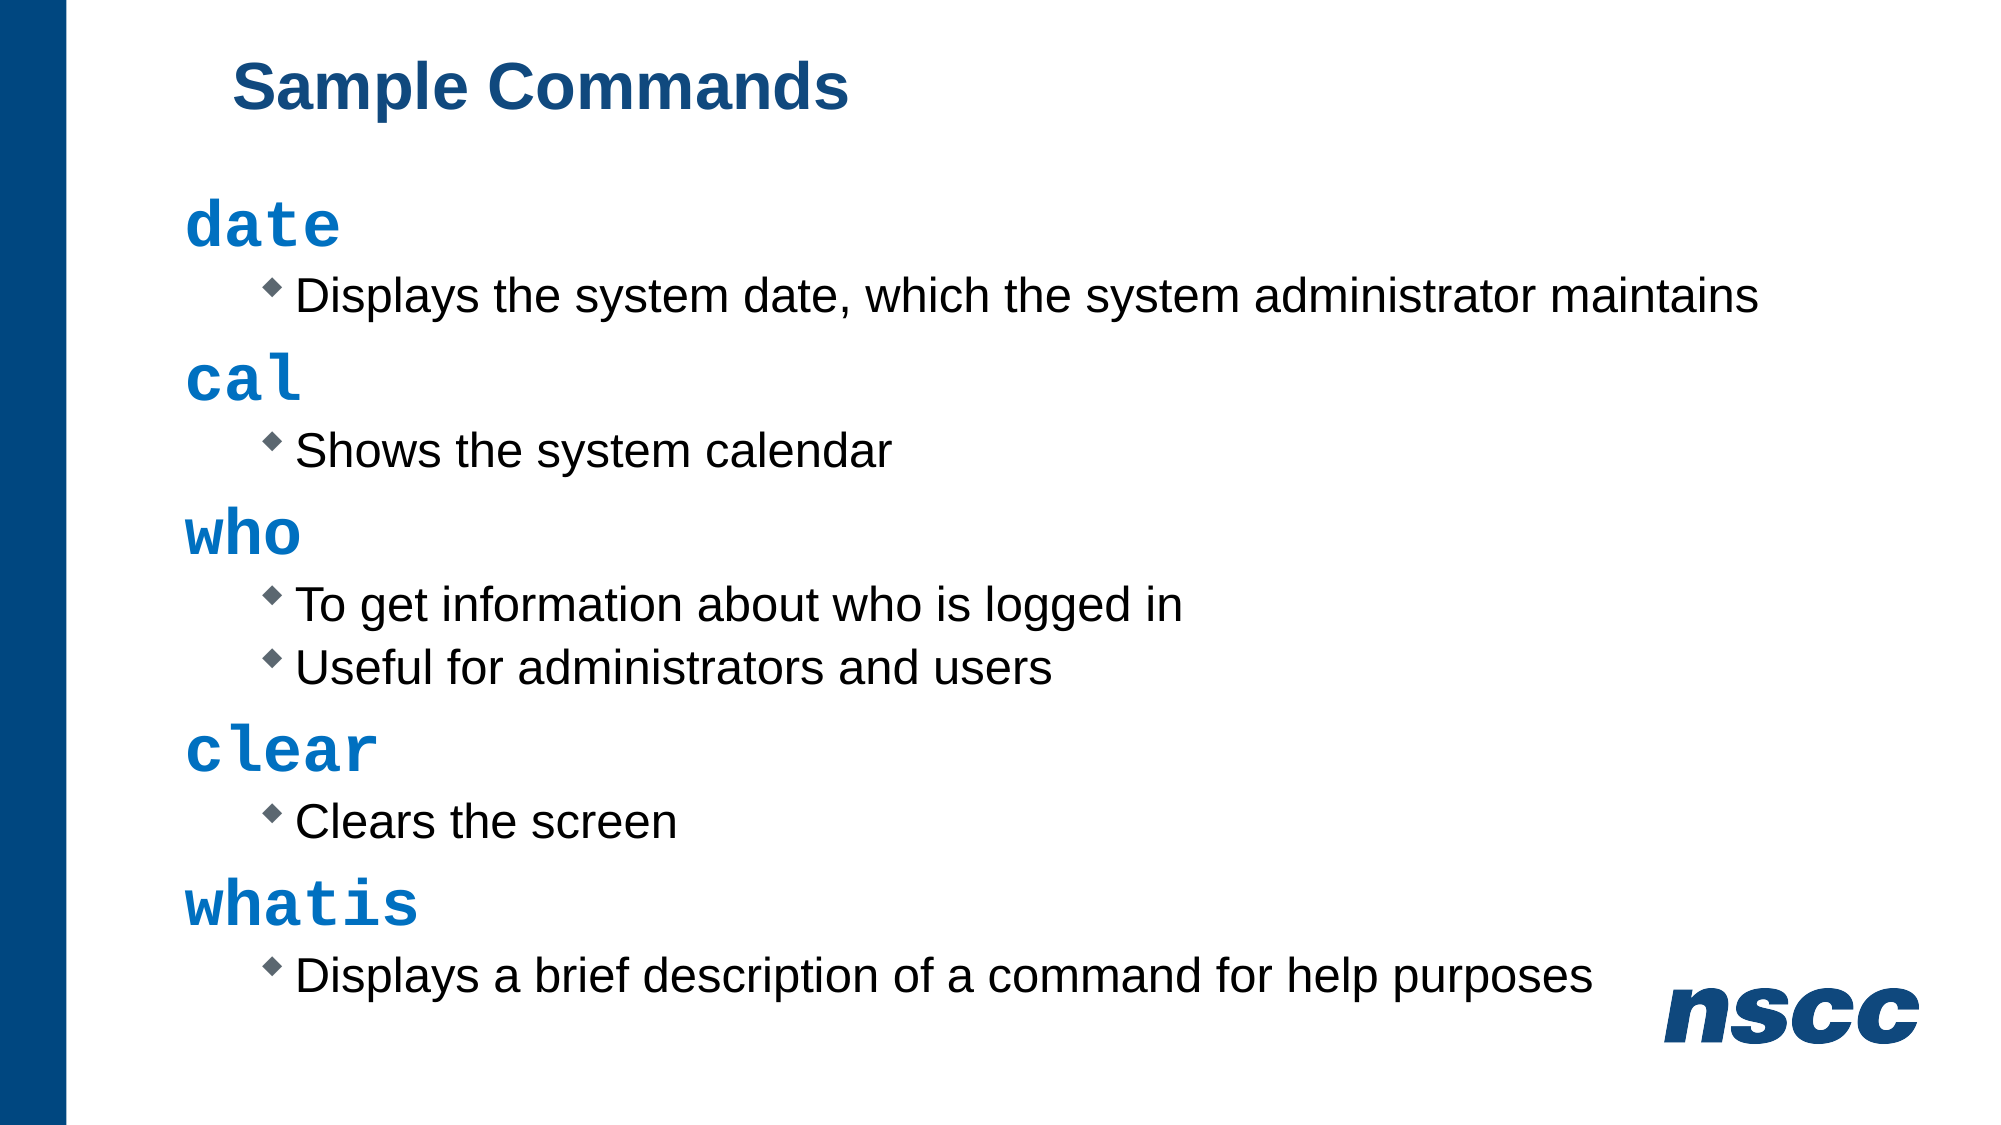

# Sample Commands
date
Displays the system date, which the system administrator maintains
cal
Shows the system calendar
who
To get information about who is logged in
Useful for administrators and users
clear
Clears the screen
whatis
Displays a brief description of a command for help purposes